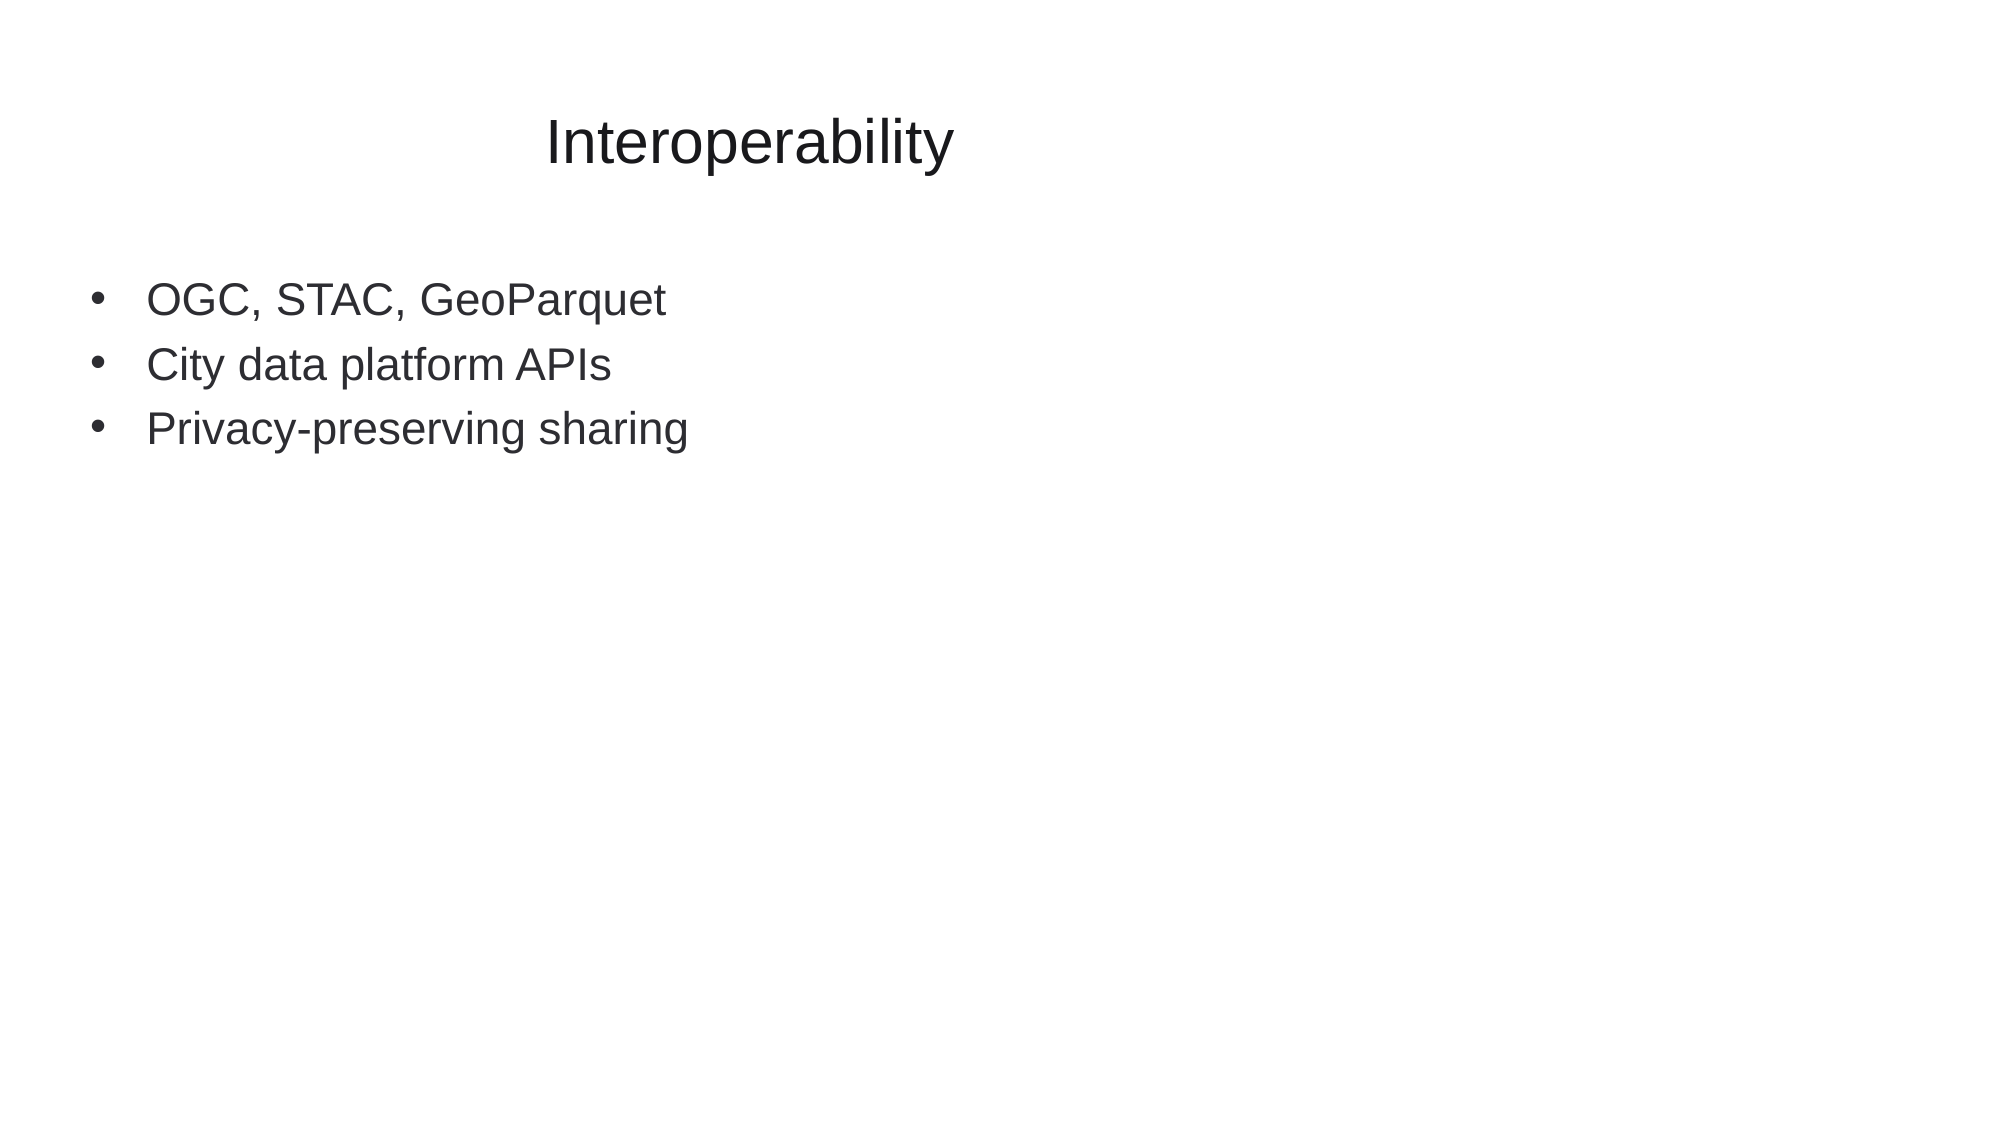

# Interoperability
OGC, STAC, GeoParquet
City data platform APIs
Privacy-preserving sharing